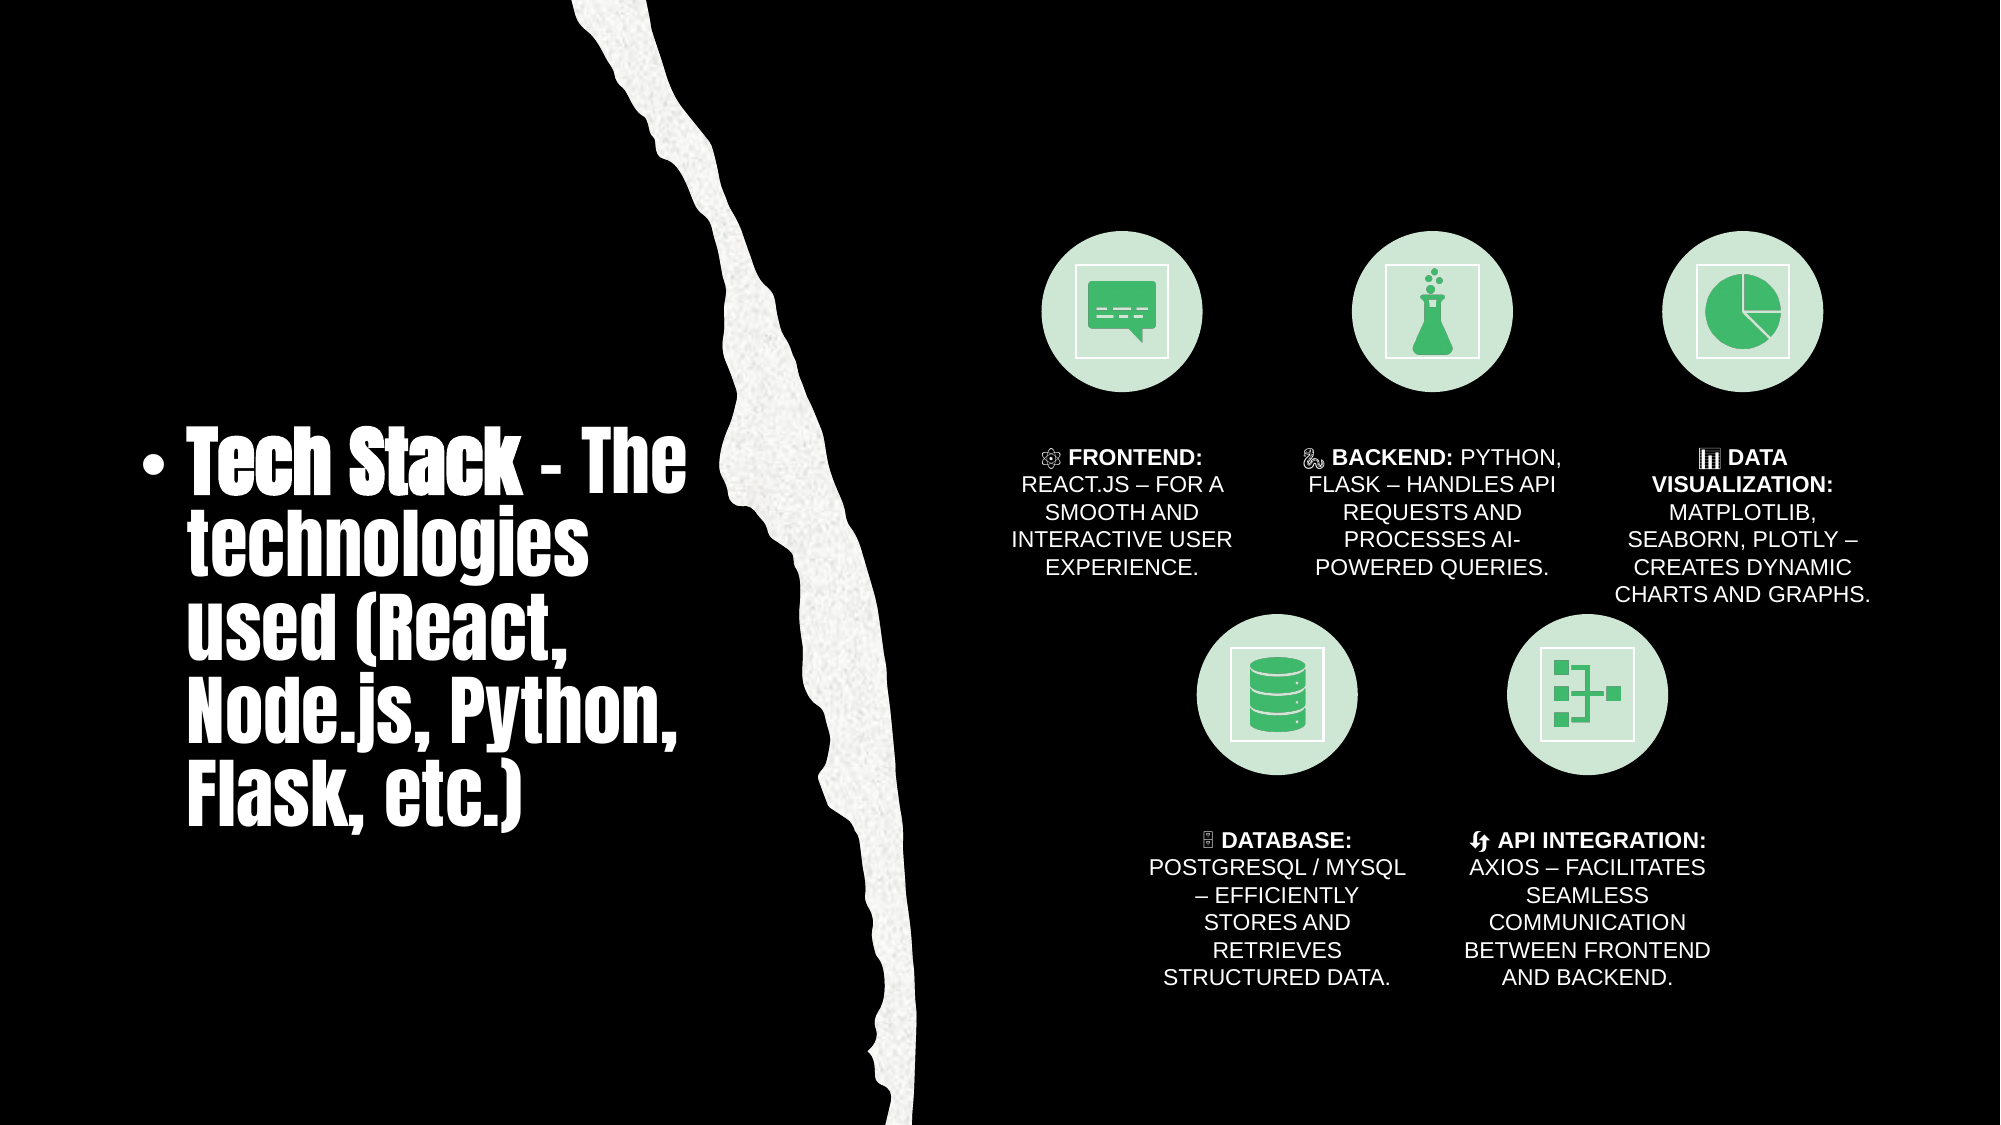

⚛ Frontend: React.js – For a smooth and interactive user experience.
🐍 Backend: Python, Flask – Handles API requests and processes AI-powered queries.
📊 Data Visualization: Matplotlib, Seaborn, Plotly – Creates dynamic charts and graphs.
🗄 Database: PostgreSQL / MySQL – Efficiently stores and retrieves structured data.
🔄 API Integration: Axios – Facilitates seamless communication between frontend and backend.
# Tech Stack – The technologies used (React, Node.js, Python, Flask, etc.)